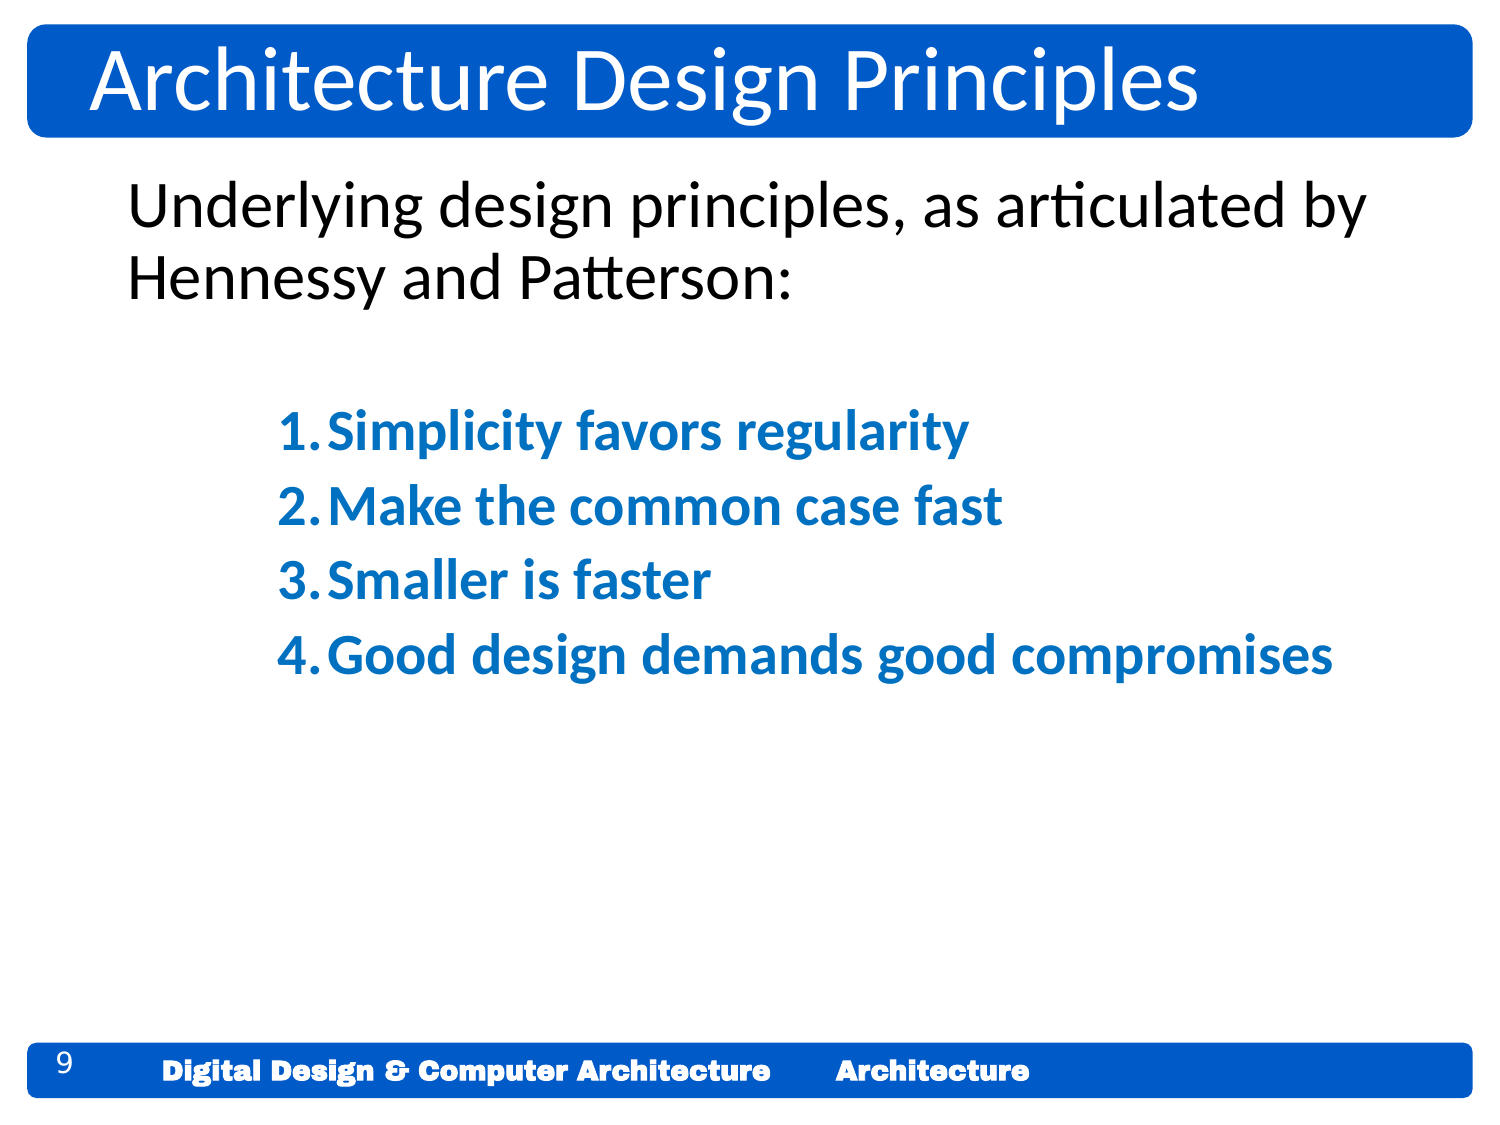

Architecture Design Principles
Underlying design principles, as articulated by Hennessy and Patterson:

Simplicity favors regularity
Make the common case fast
Smaller is faster
Good design demands good compromises
9